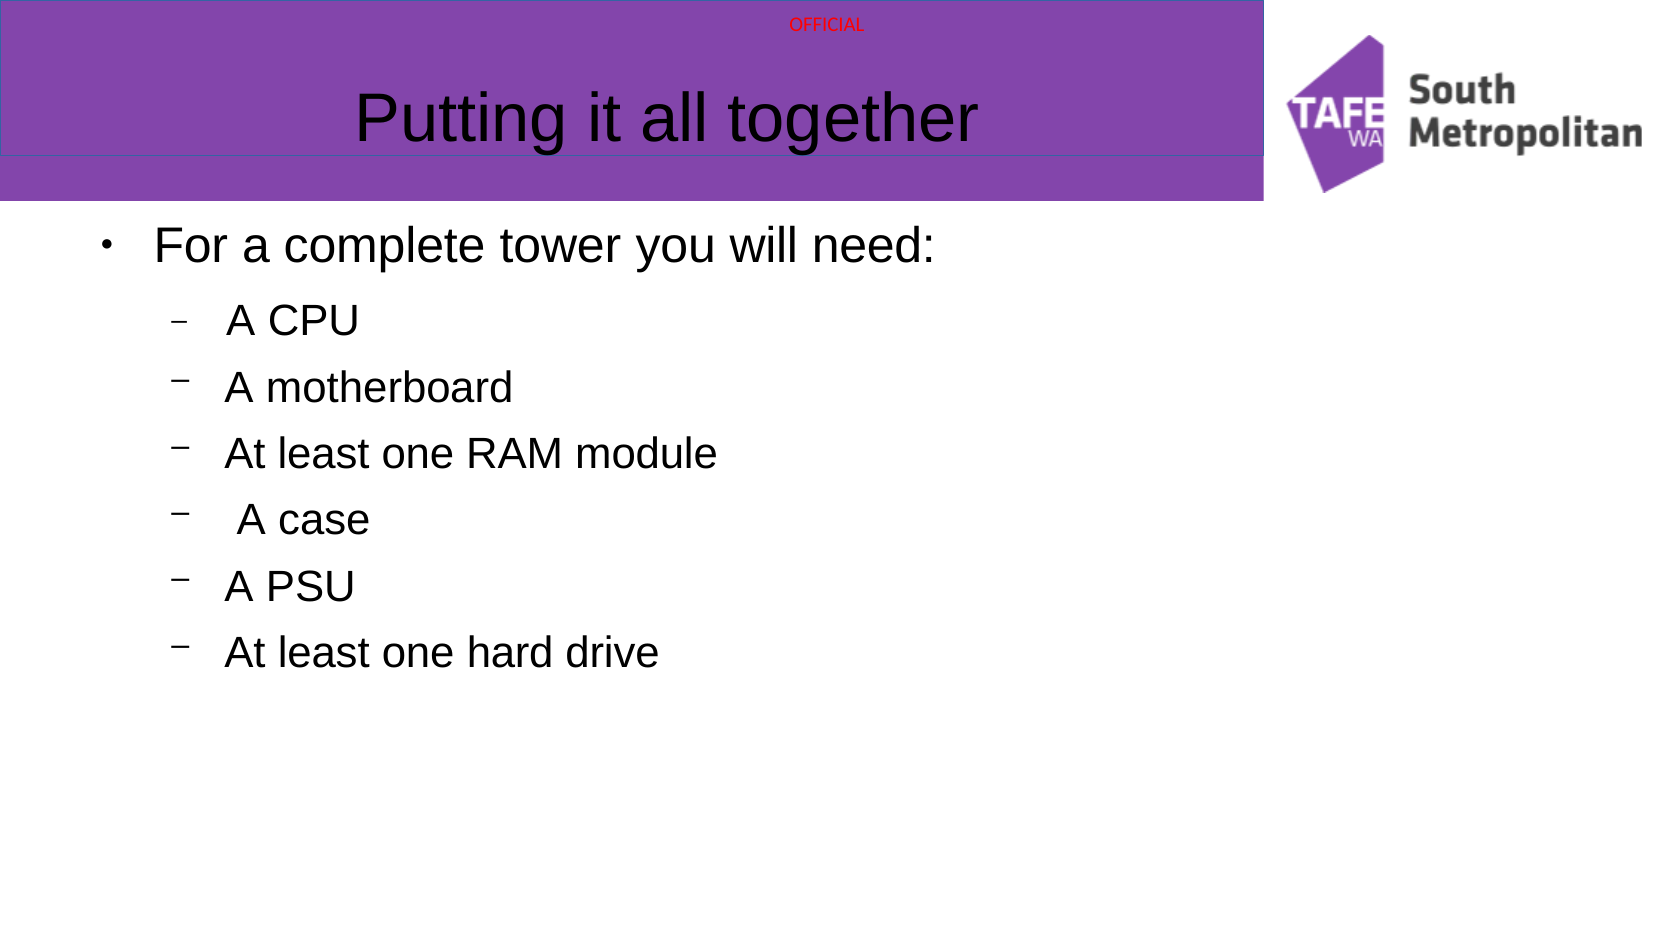

# Putting it all together
For a complete tower you will need:
●
–	A CPU
A motherboard
At least one RAM module  A case
A PSU
At least one hard drive
–
–
–
–
–